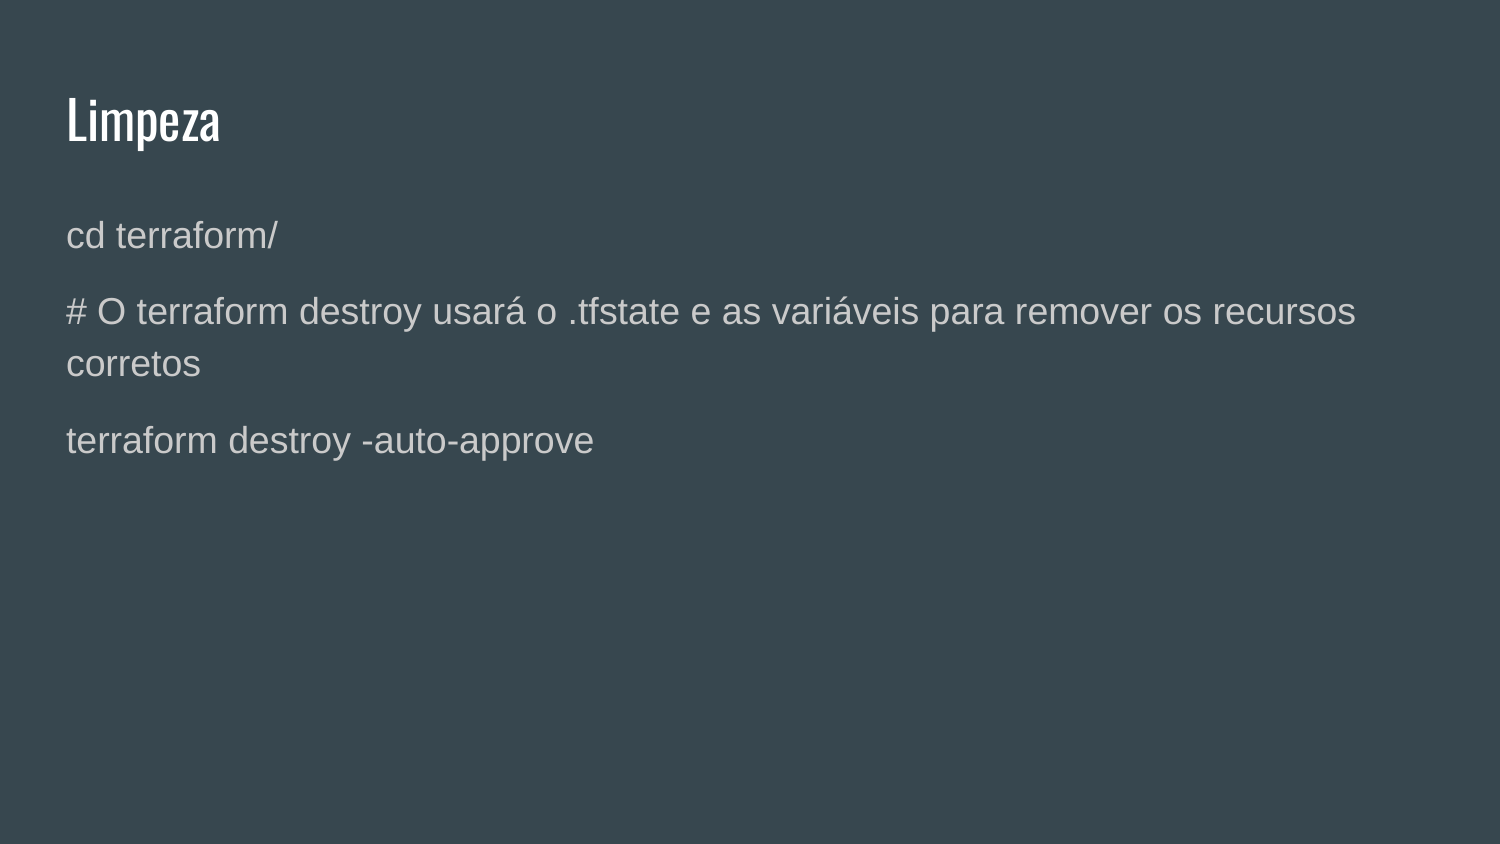

# Limpeza
cd terraform/
# O terraform destroy usará o .tfstate e as variáveis para remover os recursos corretos
terraform destroy -auto-approve